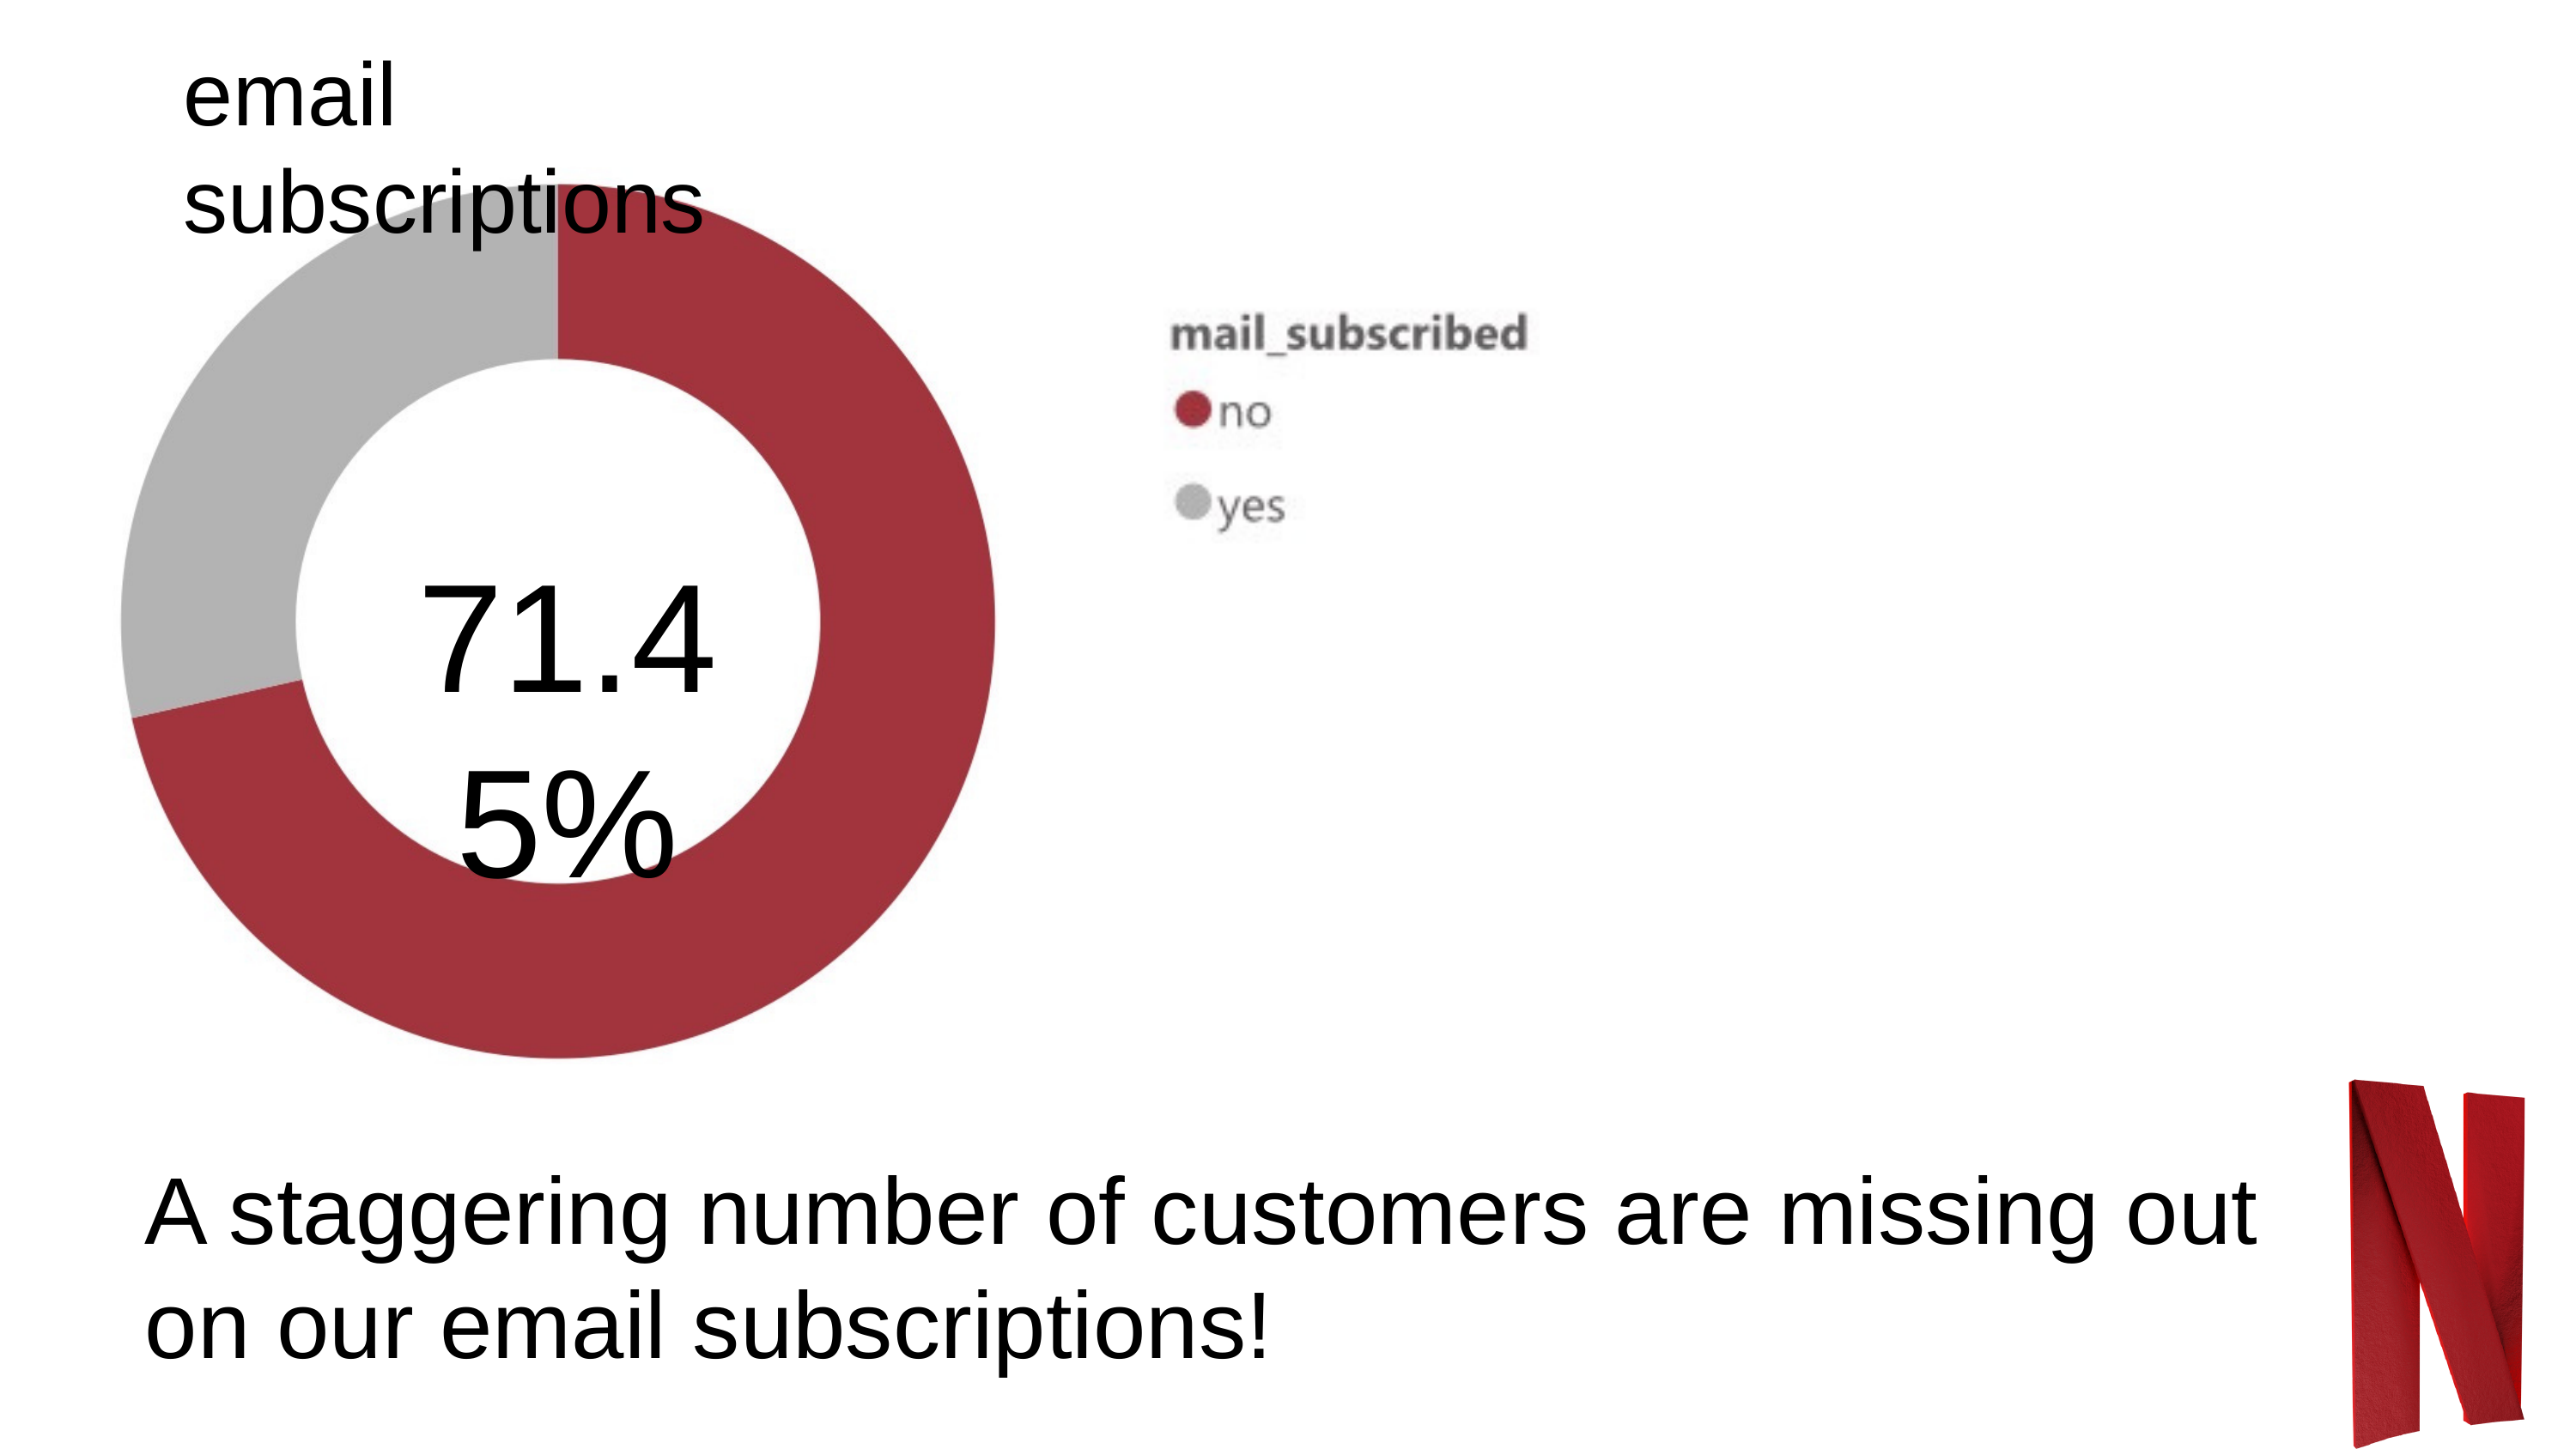

email subscriptions

71.45%

A staggering number of customers are missing out on our email subscriptions!